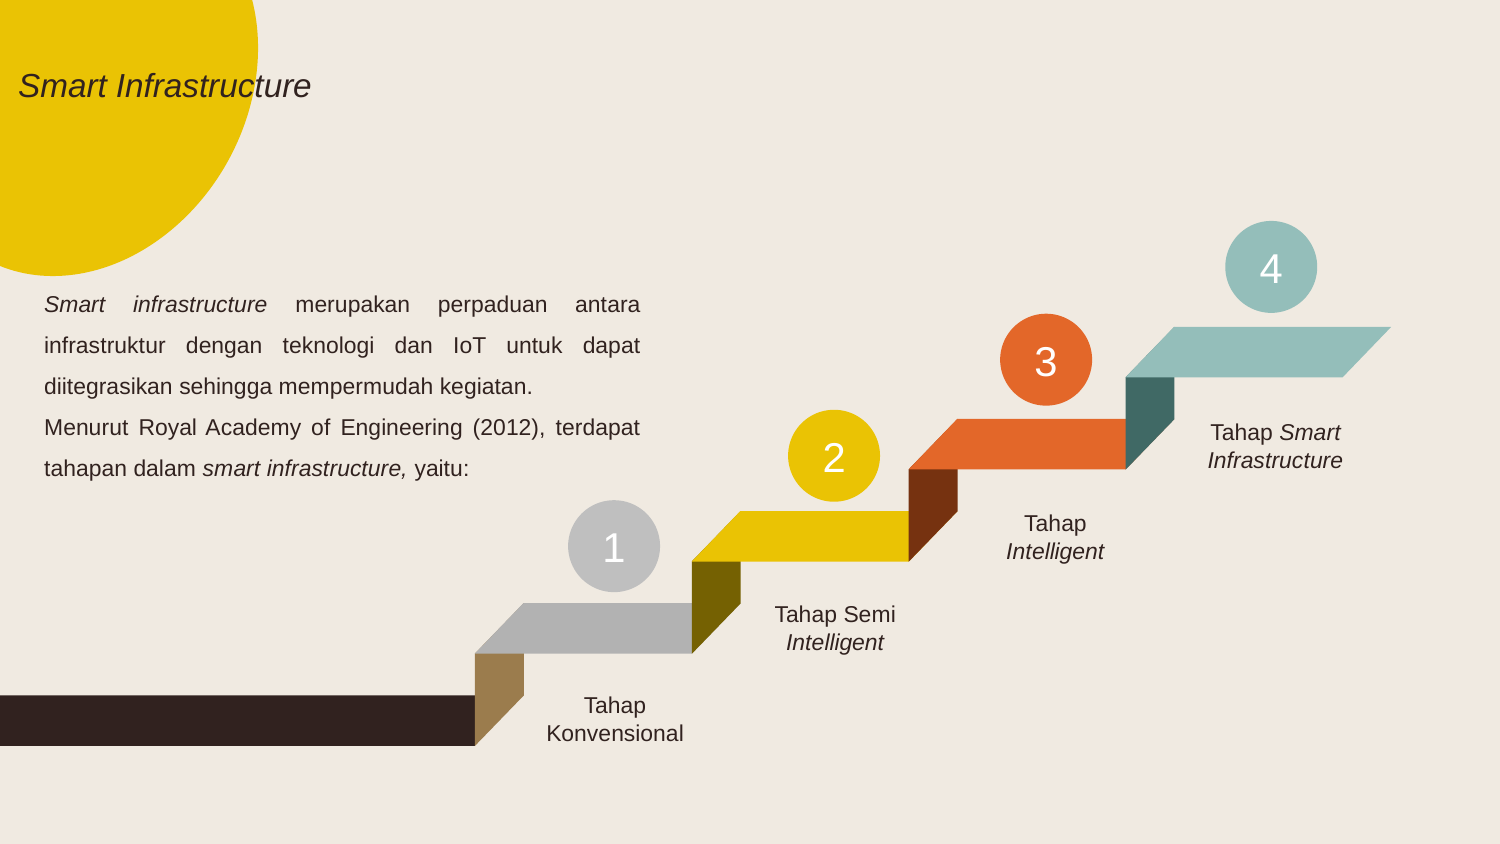

Smart Infrastructure
4
Smart infrastructure merupakan perpaduan antara infrastruktur dengan teknologi dan IoT untuk dapat diitegrasikan sehingga mempermudah kegiatan.
Menurut Royal Academy of Engineering (2012), terdapat tahapan dalam smart infrastructure, yaitu:
3

Tahap Smart Infrastructure
2

Tahap Intelligent
1

Tahap Semi Intelligent

Tahap Konvensional